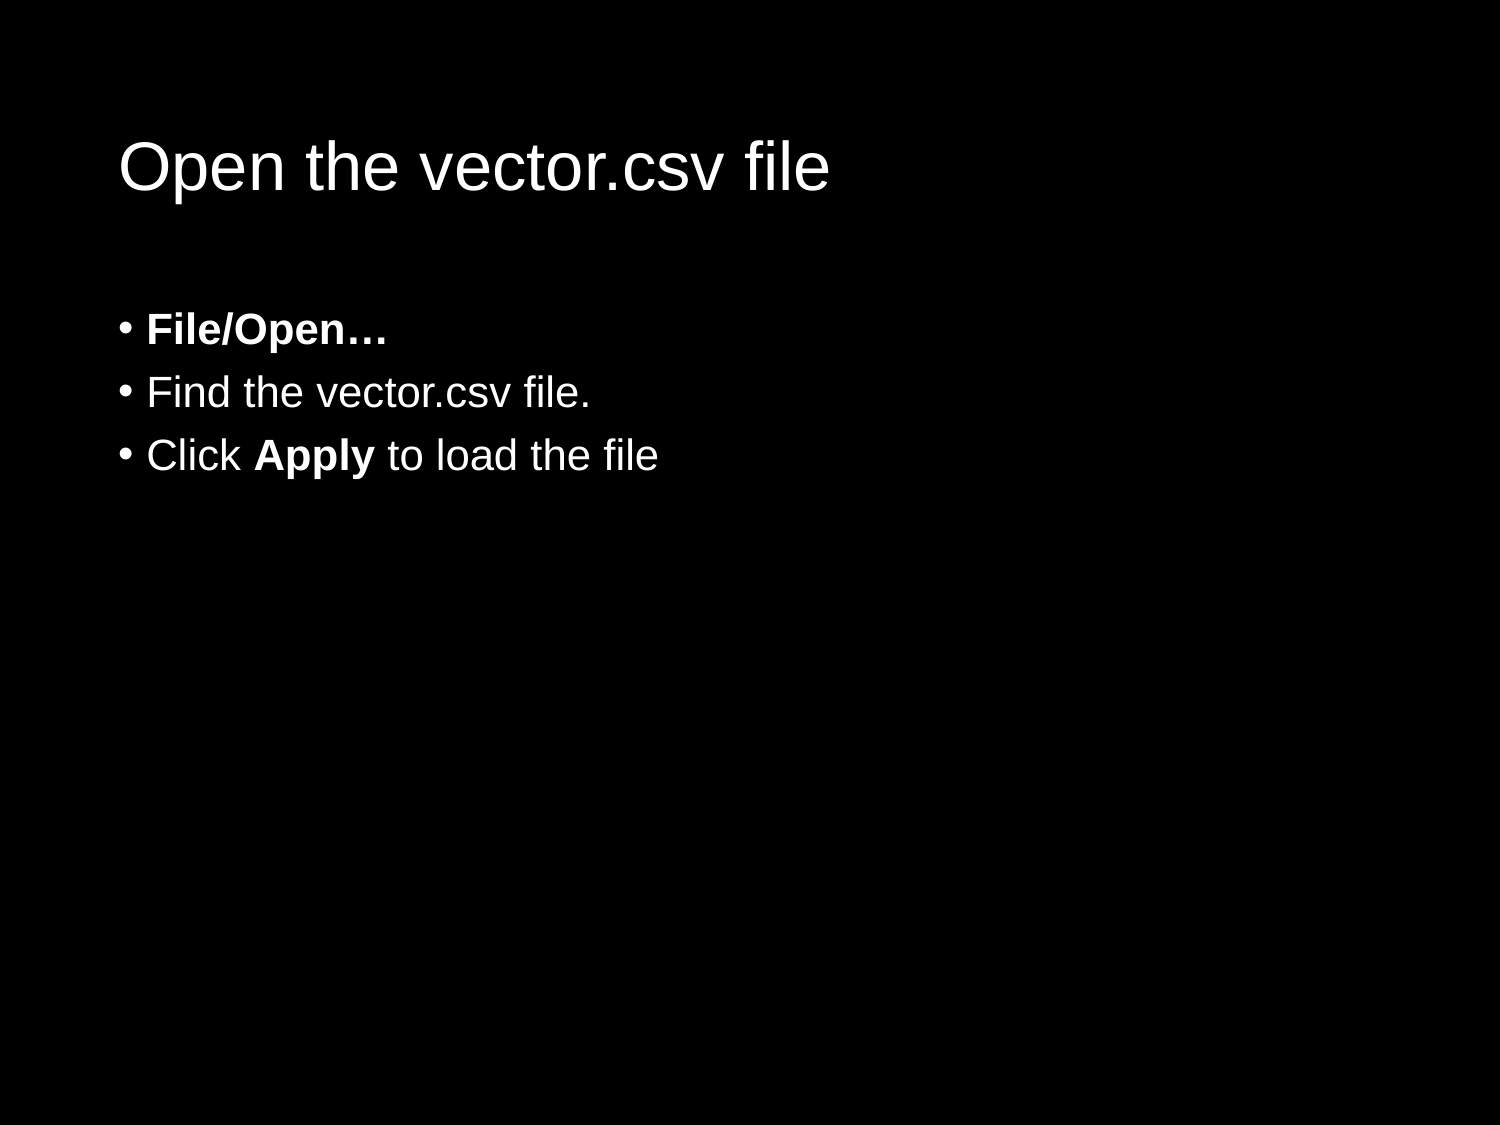

# Open the vector.csv file
X32,Y32,Z32,Vx,Vy,Vz
-1.00,-1.00,-1.00,2.00,2.00,2.00
-1.00,-1.00,-0.94,1.75,1.75,2.00
-1.00,-1.00,-0.87,1.53,1.53,2.00
-1.00,-1.00,-0.81,1.33,1.33,2.00
-1.00,-1.00,-0.74,1.15,1.15,2.00
-1.00,-1.00,-0.68,0.99,0.99,2.00
-1.00,-1.00,-0.61,0.84,0.84,2.00
-1.00,-1.00,-0.55,0.71,0.71,2.00
-1.00,-1.00,-0.48,0.60,0.60,2.00
-1.00,-1.00,-0.42,0.49,0.49,2.00
-1.00,-1.00,-0.35,0.40,0.40,2.00
-1.00,-1.00,-0.29,0.31,0.31,2.00
-1.00,-1.00,-0.23,0.24,0.24,2.00
-1.00,-1.00,-0.16,0.17,0.17,2.00
-1.00,-1.00,-0.10,0.10,0.10,2.00
-1.00,-1.00,-0.03,0.03,0.03,2.00
-1.00,-1.00,0.03,-0.03,-0.03,2.00
-1.00,-1.00,0.10,-0.10,-0.10,2.00
-1.00,-1.00,0.16,-0.17,-0.17,2.00
-1.00,-1.00,0.23,-0.24,-0.24,2.00
File/Open…
Find the vector.csv file.
Click Apply to load the file